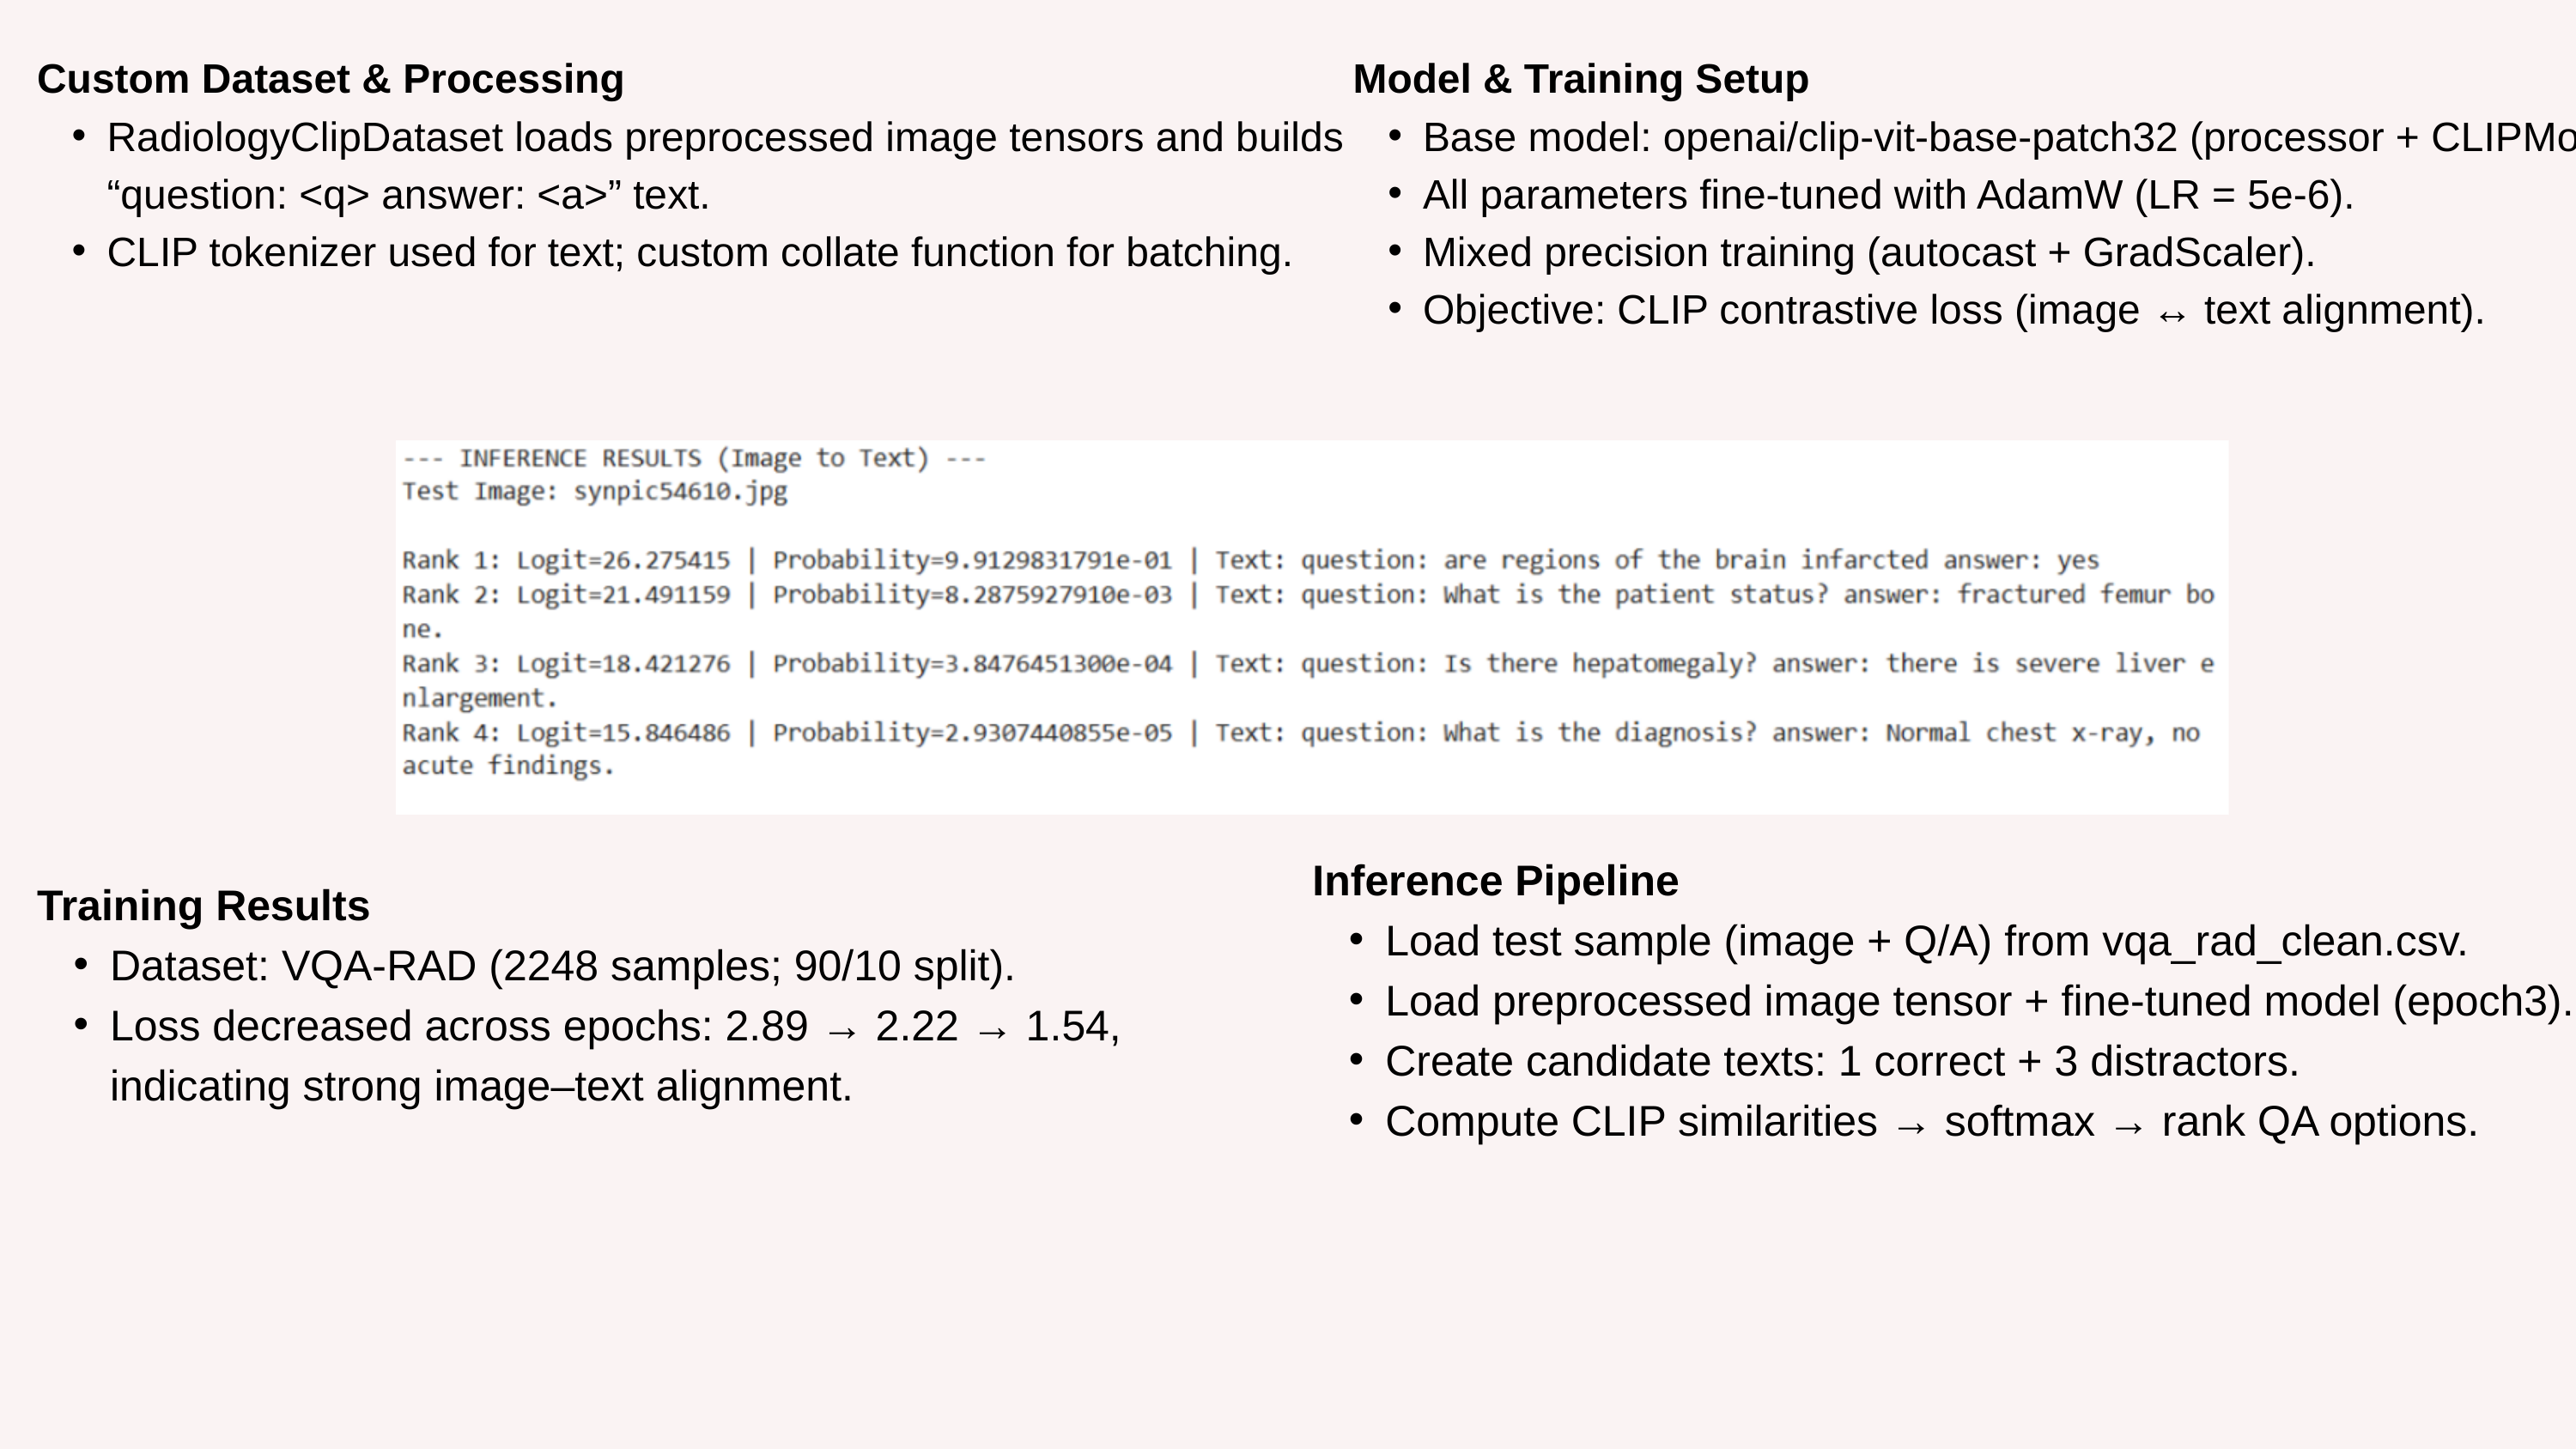

Custom Dataset & Processing
RadiologyClipDataset loads preprocessed image tensors and builds “question: <q> answer: <a>” text.
CLIP tokenizer used for text; custom collate function for batching.

Model & Training Setup
Base model: openai/clip-vit-base-patch32 (processor + CLIPModel).
All parameters fine-tuned with AdamW (LR = 5e-6).
Mixed precision training (autocast + GradScaler).
Objective: CLIP contrastive loss (image ↔ text alignment).

Inference Pipeline
Load test sample (image + Q/A) from vqa_rad_clean.csv.
Load preprocessed image tensor + fine-tuned model (epoch3).
Create candidate texts: 1 correct + 3 distractors.
Compute CLIP similarities → softmax → rank QA options.

Training Results
Dataset: VQA-RAD (2248 samples; 90/10 split).
Loss decreased across epochs: 2.89 → 2.22 → 1.54, indicating strong image–text alignment.